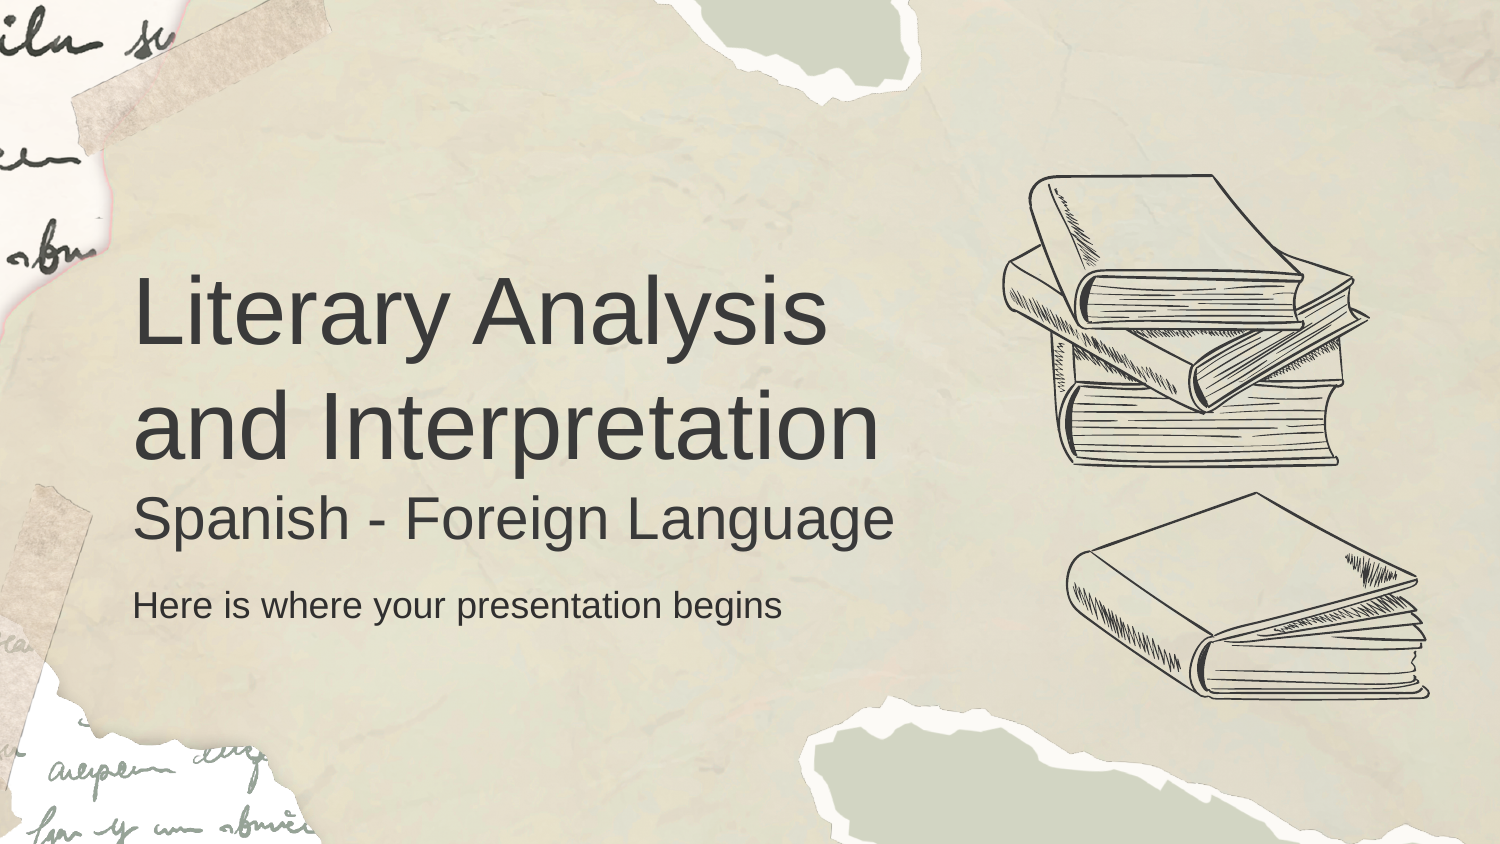

# Literary Analysis and Interpretation
Spanish - Foreign Language

Here is where your presentation begins